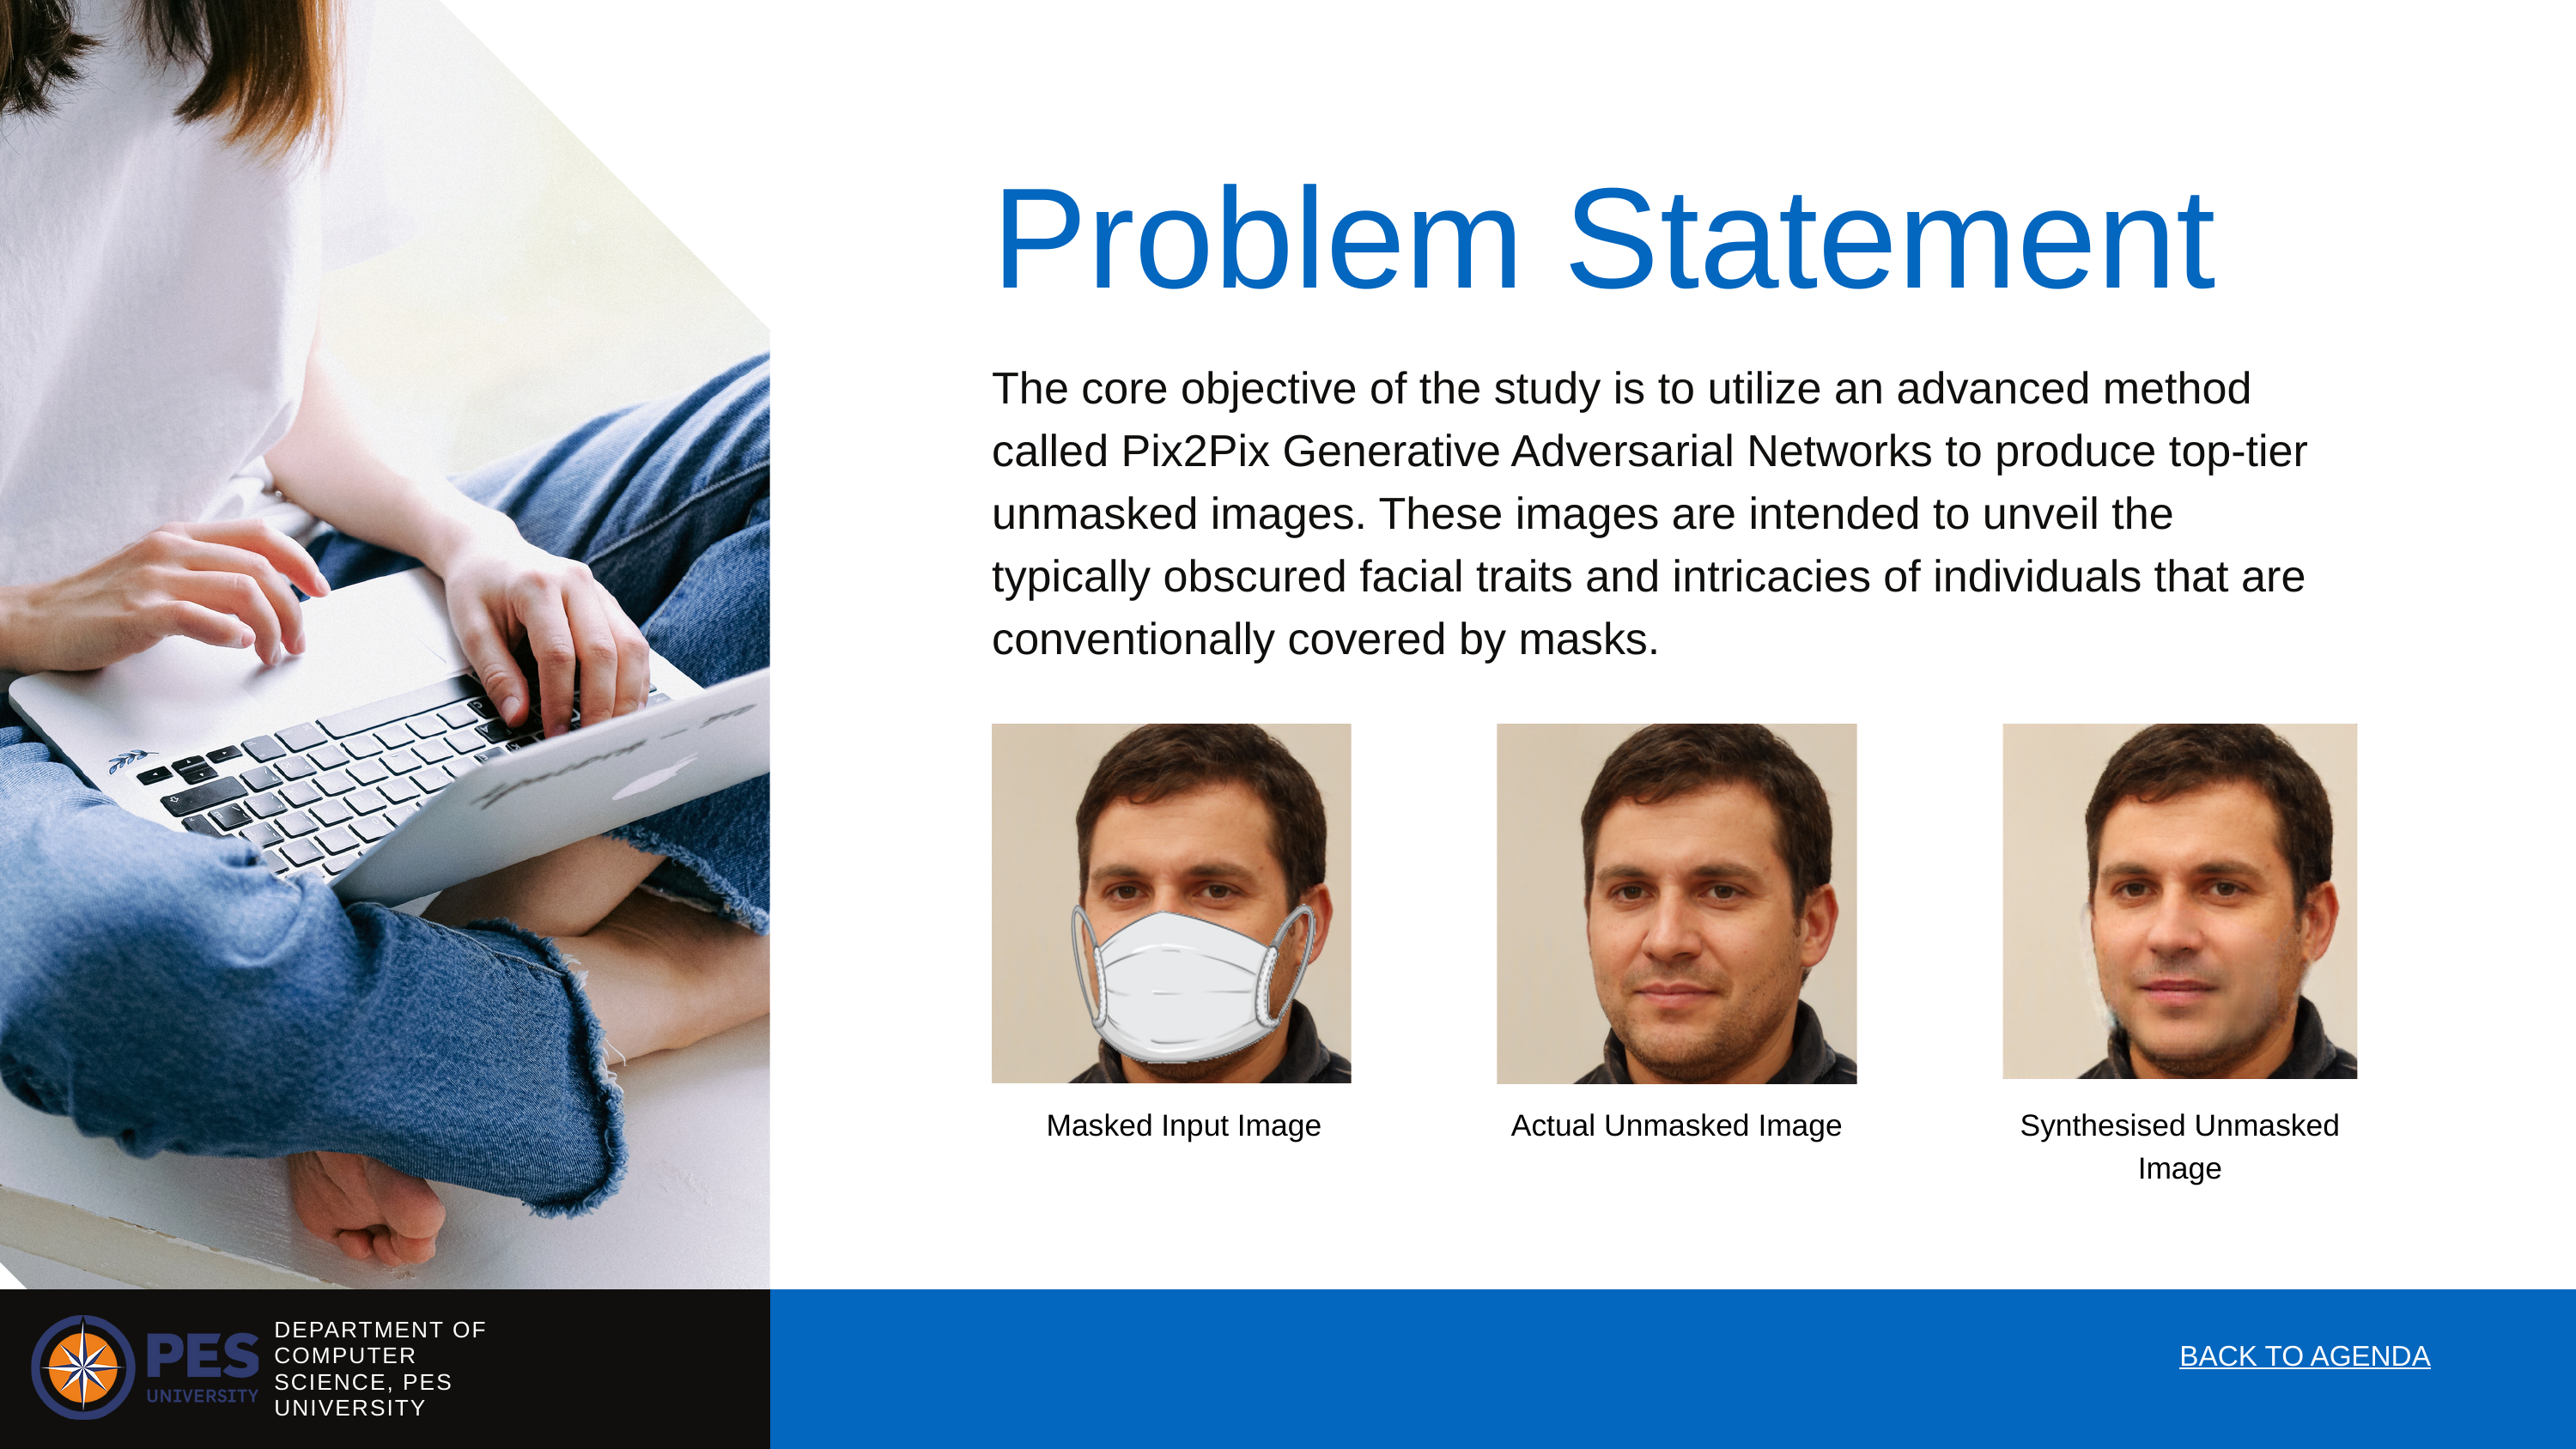

Problem Statement
The core objective of the study is to utilize an advanced method called Pix2Pix Generative Adversarial Networks to produce top-tier unmasked images. These images are intended to unveil the typically obscured facial traits and intricacies of individuals that are conventionally covered by masks.

Masked Input Image
Actual Unmasked Image
Synthesised Unmasked Image

DEPARTMENT OF COMPUTER SCIENCE, PES UNIVERSITY
BACK TO AGENDA